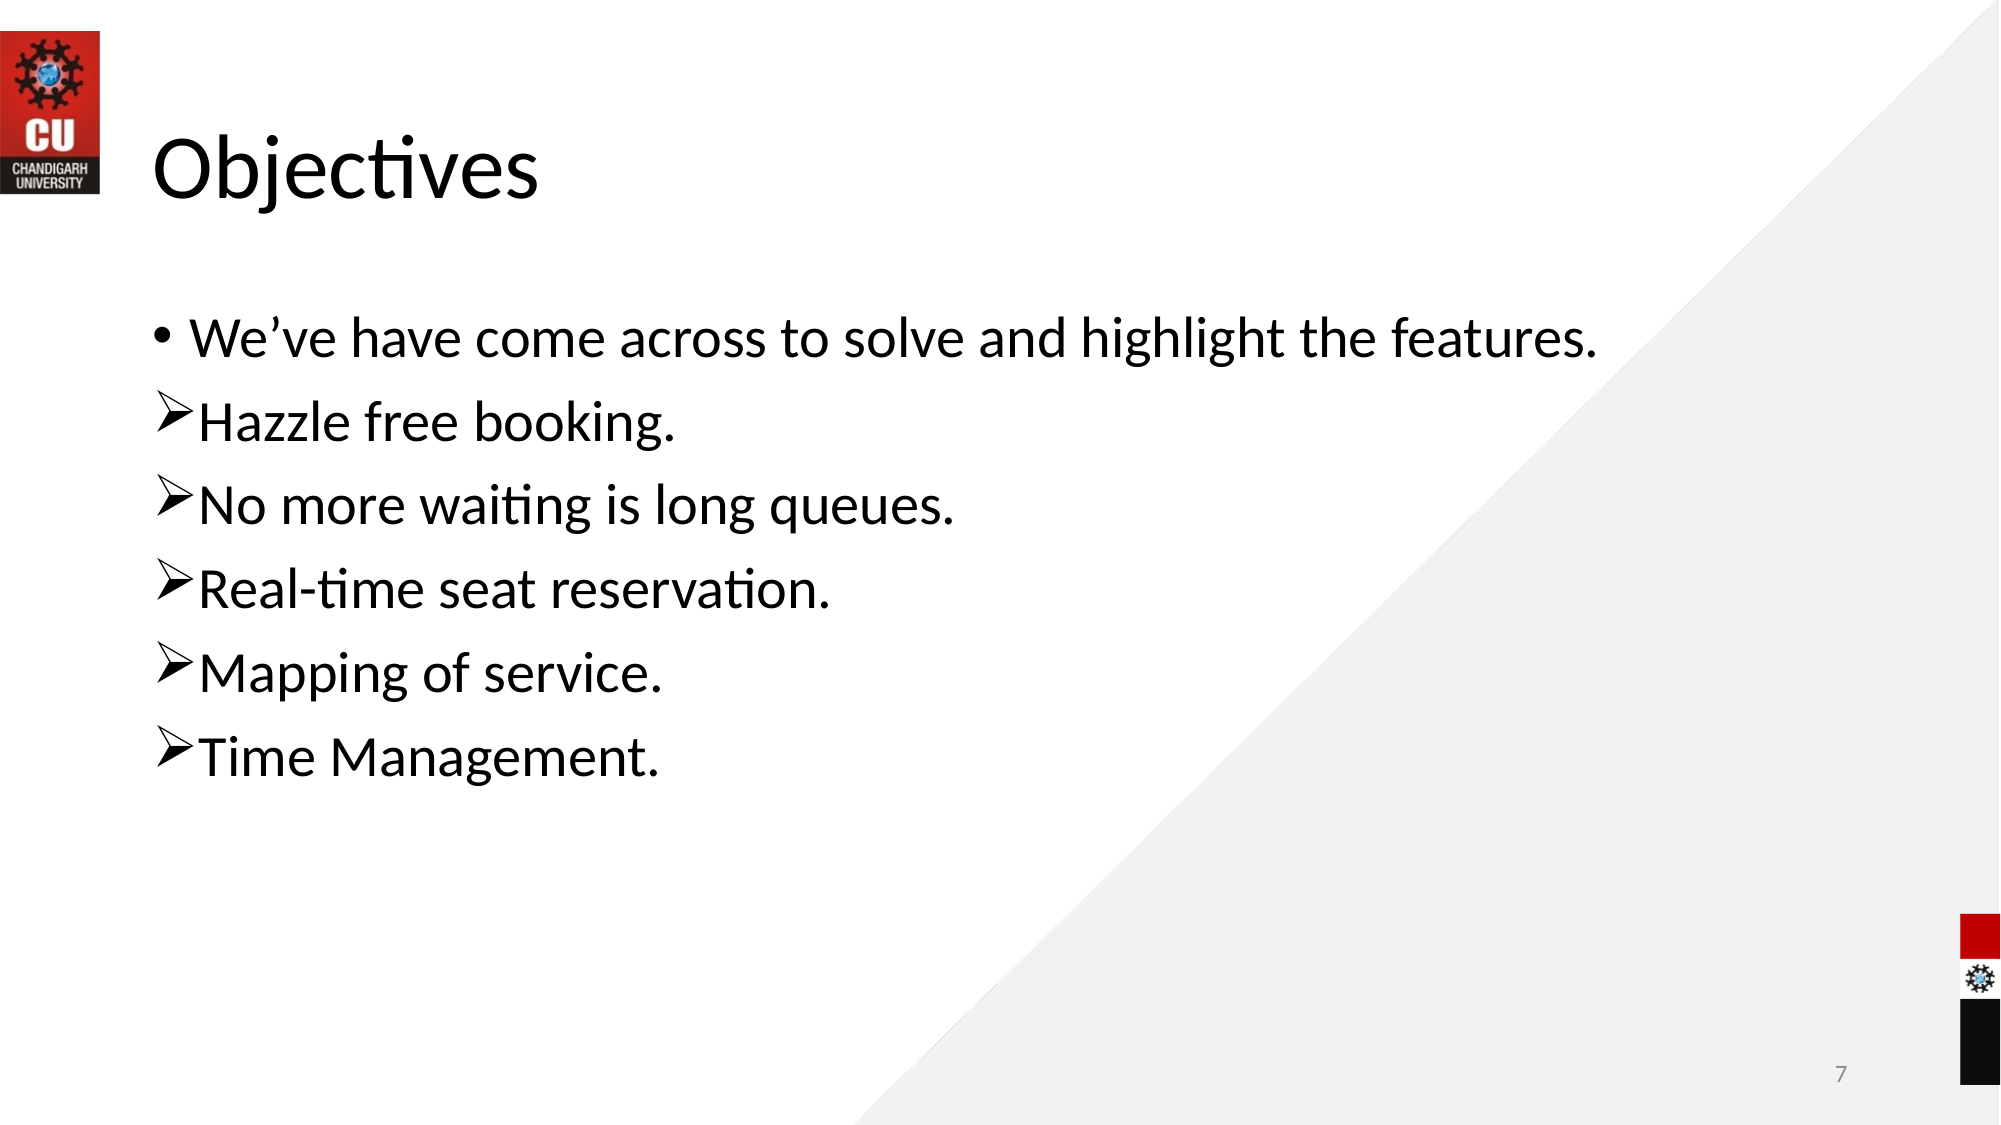

# Objectives
We’ve have come across to solve and highlight the features.
Hazzle free booking.
No more waiting is long queues.
Real-time seat reservation.
Mapping of service.
Time Management.
7